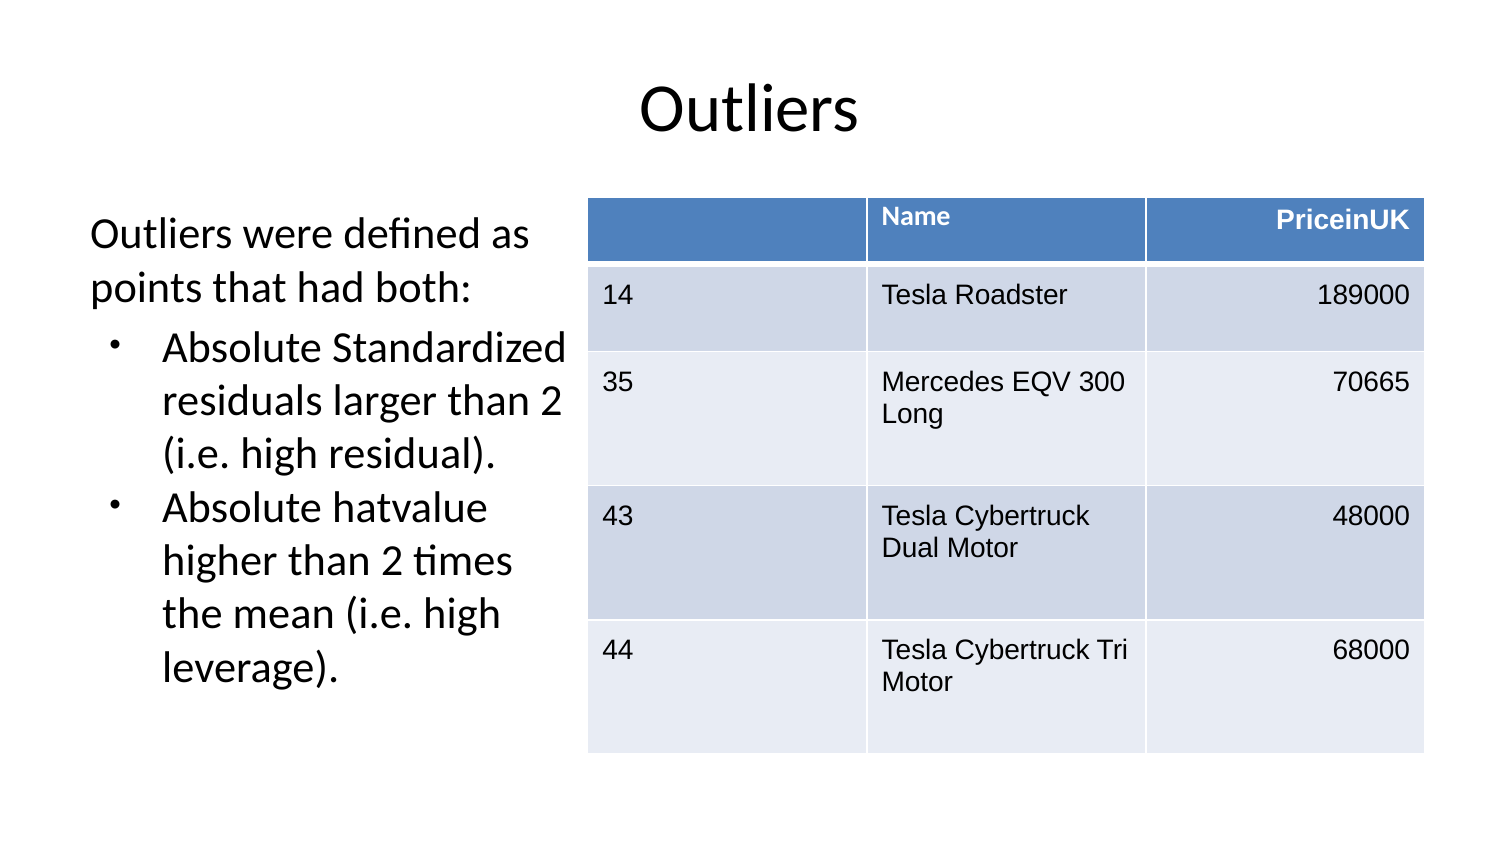

# Outliers
|  | Name | PriceinUK |
| --- | --- | --- |
| 14 | Tesla Roadster | 189000 |
| 35 | Mercedes EQV 300 Long | 70665 |
| 43 | Tesla Cybertruck Dual Motor | 48000 |
| 44 | Tesla Cybertruck Tri Motor | 68000 |
Outliers were defined as points that had both:
Absolute Standardized residuals larger than 2 (i.e. high residual).
Absolute hatvalue higher than 2 times the mean (i.e. high leverage).